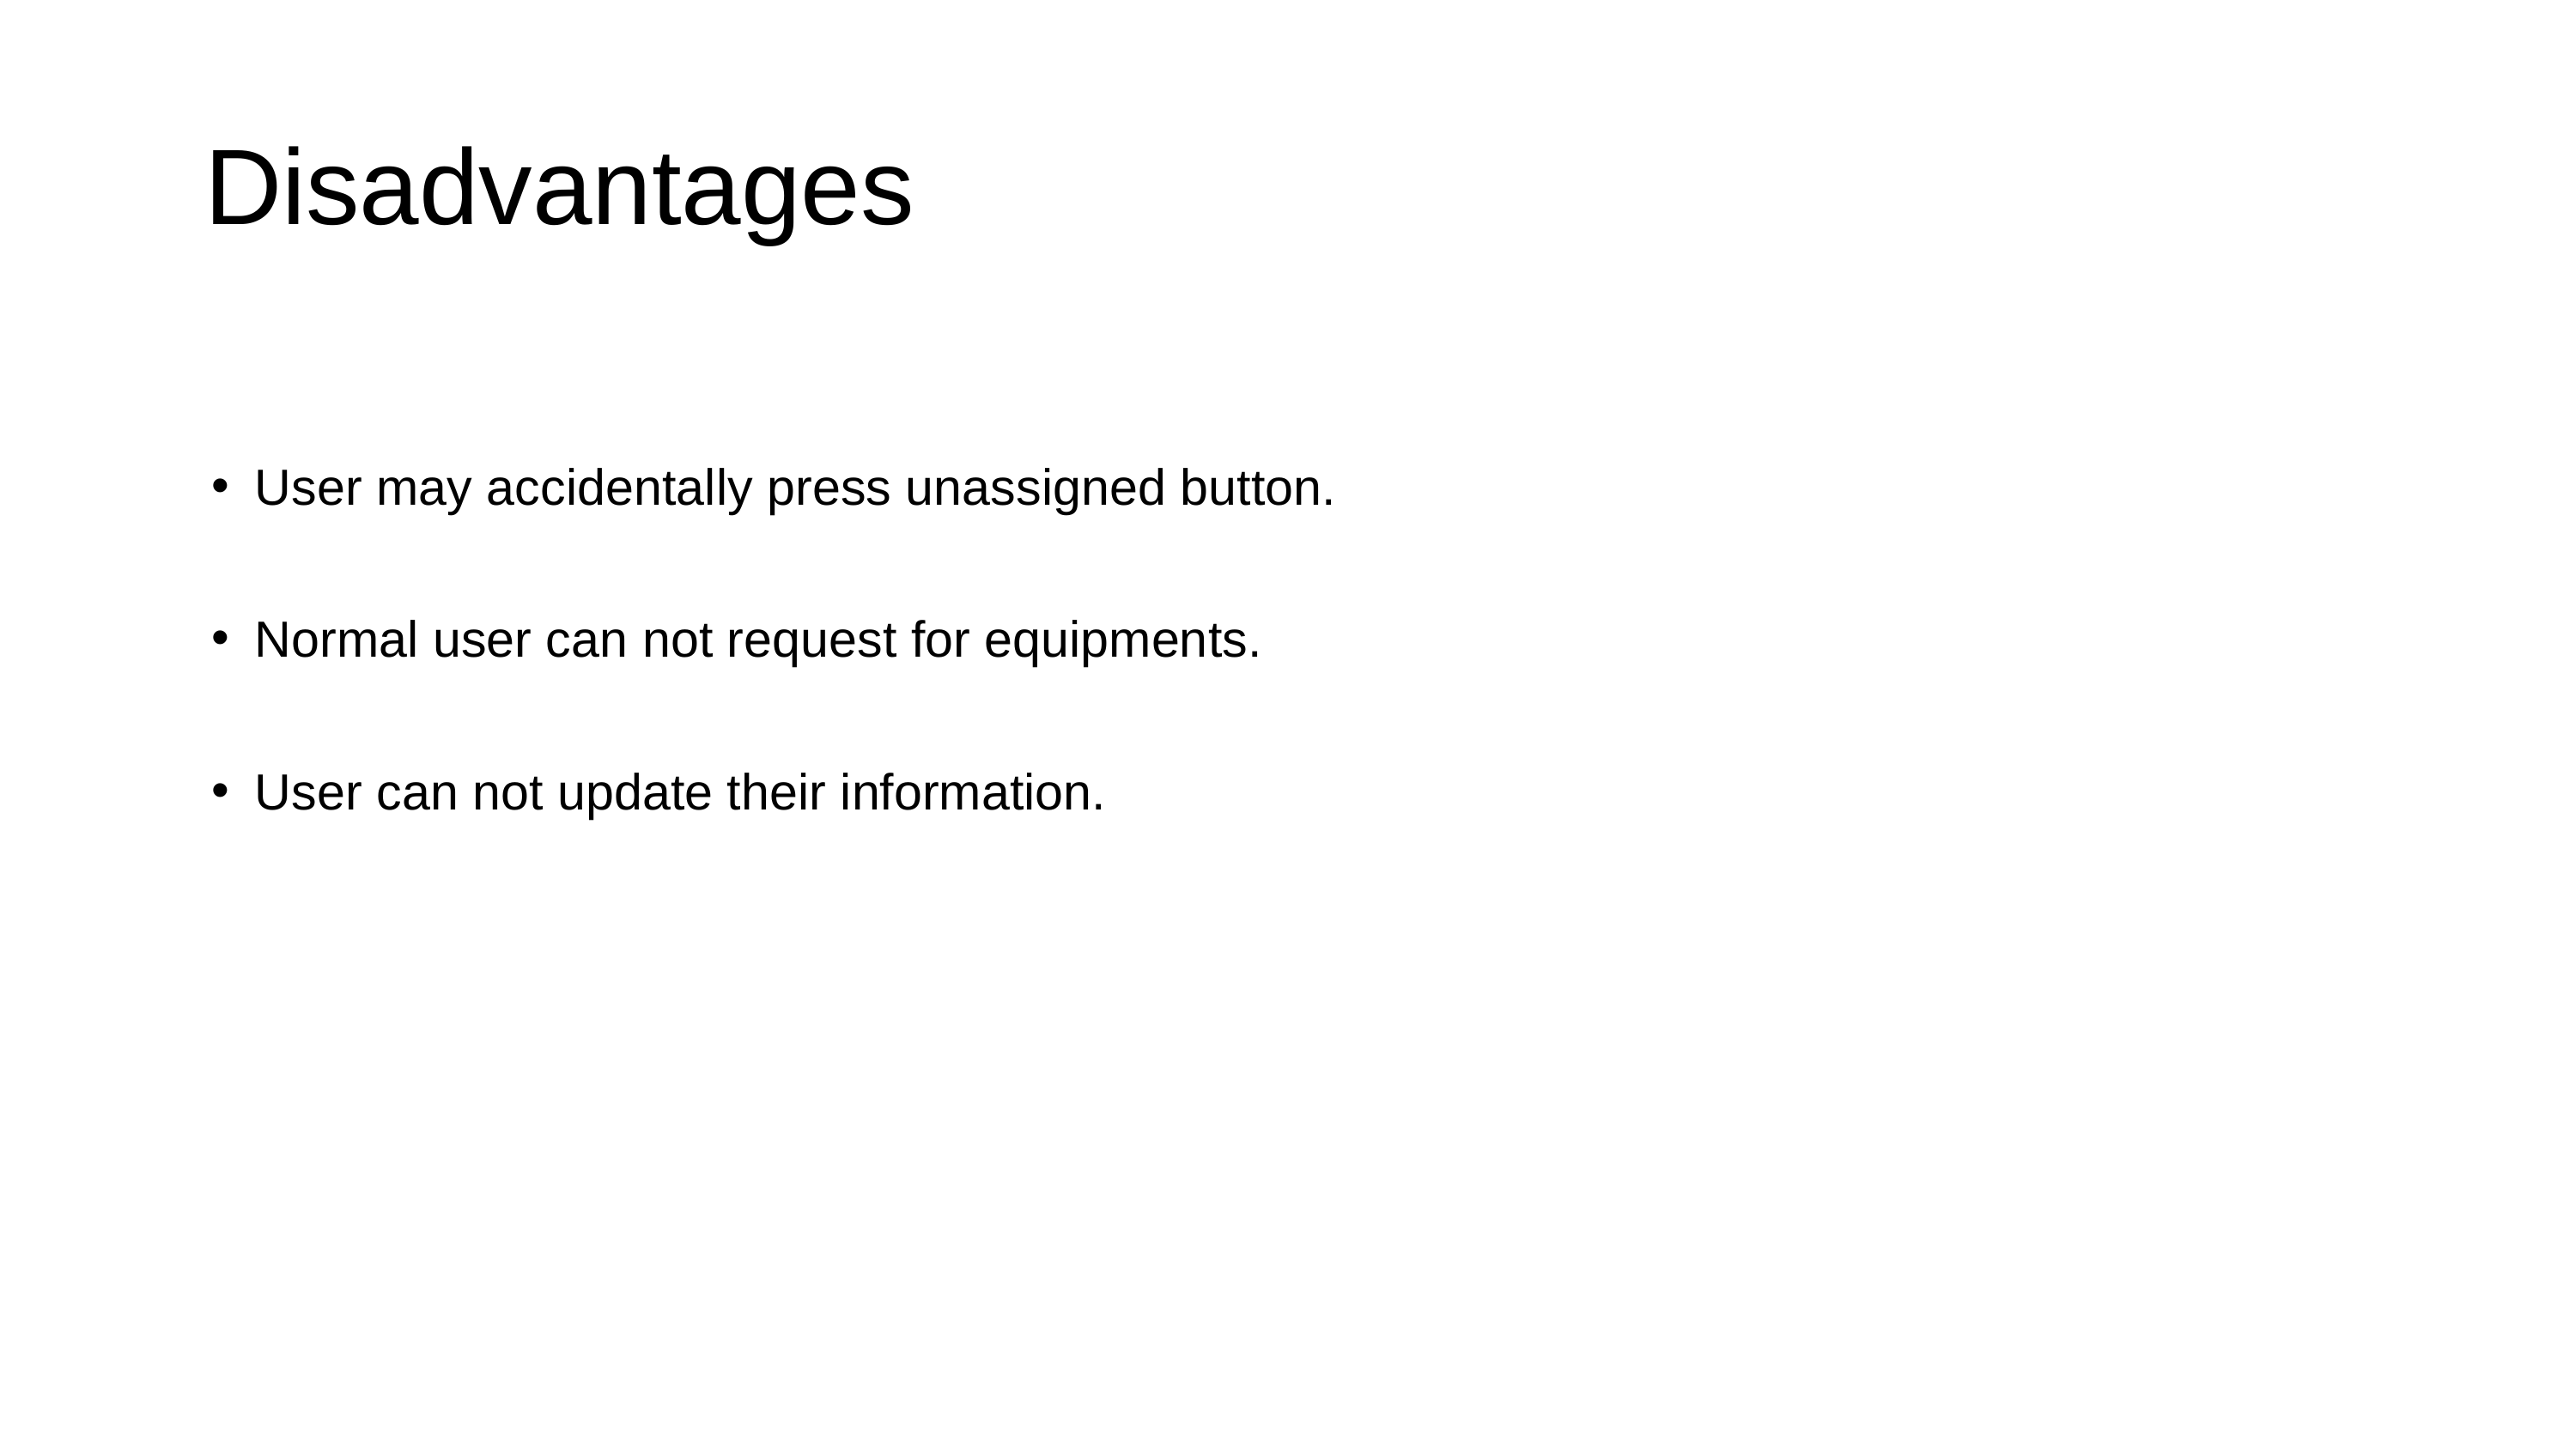

Disadvantages
User may accidentally press unassigned button.

Normal user can not request for equipments.

User can not update their information.